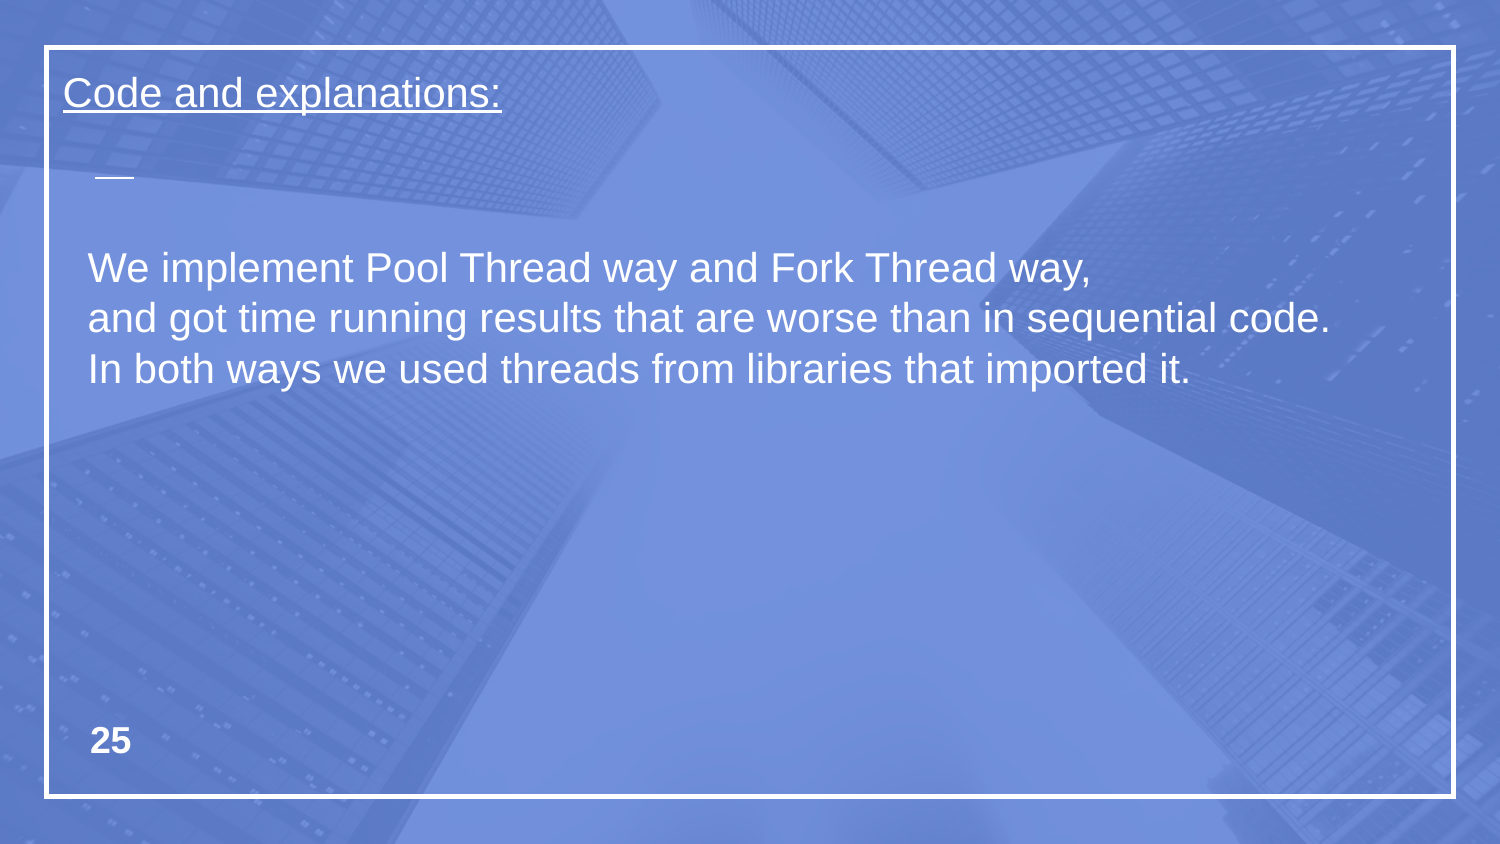

Code and explanations:
We implement Pool Thread way and Fork Thread way,
and got time running results that are worse than in sequential code.
In both ways we used threads from libraries that imported it.
25